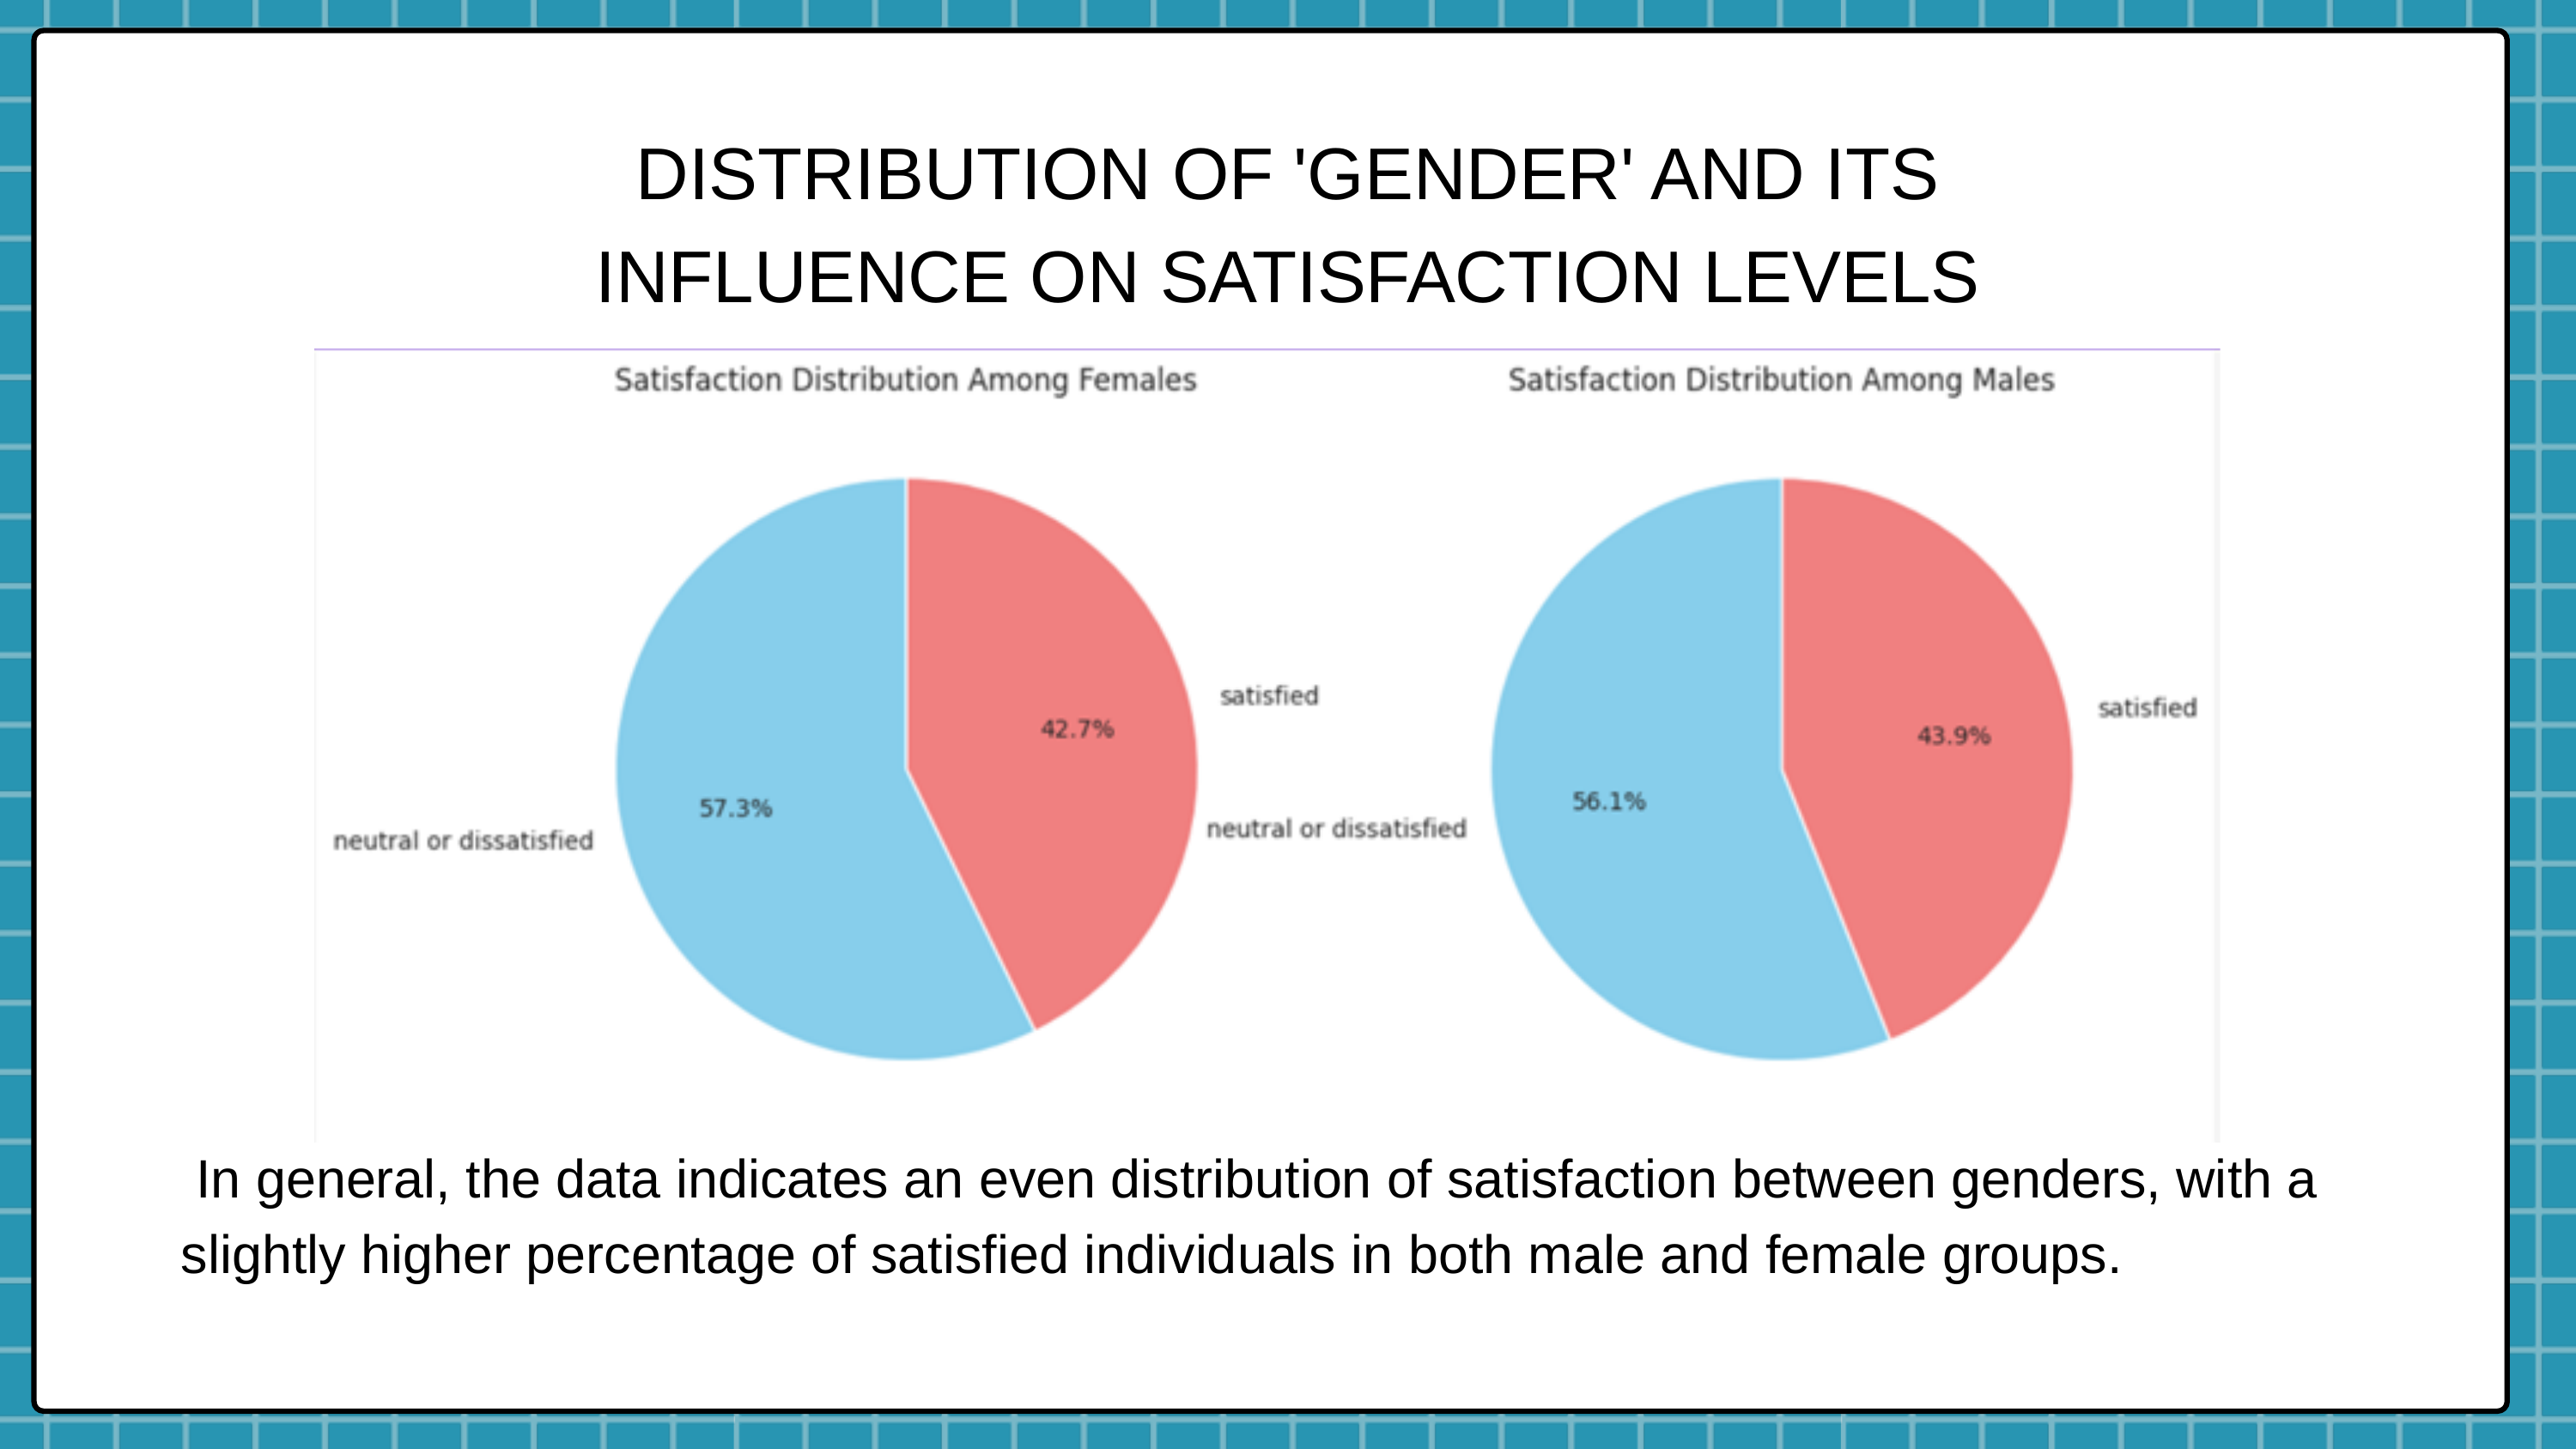

DISTRIBUTION OF 'GENDER' AND ITS INFLUENCE ON SATISFACTION LEVELS

 In general, the data indicates an even distribution of satisfaction between genders, with a slightly higher percentage of satisfied individuals in both male and female groups.